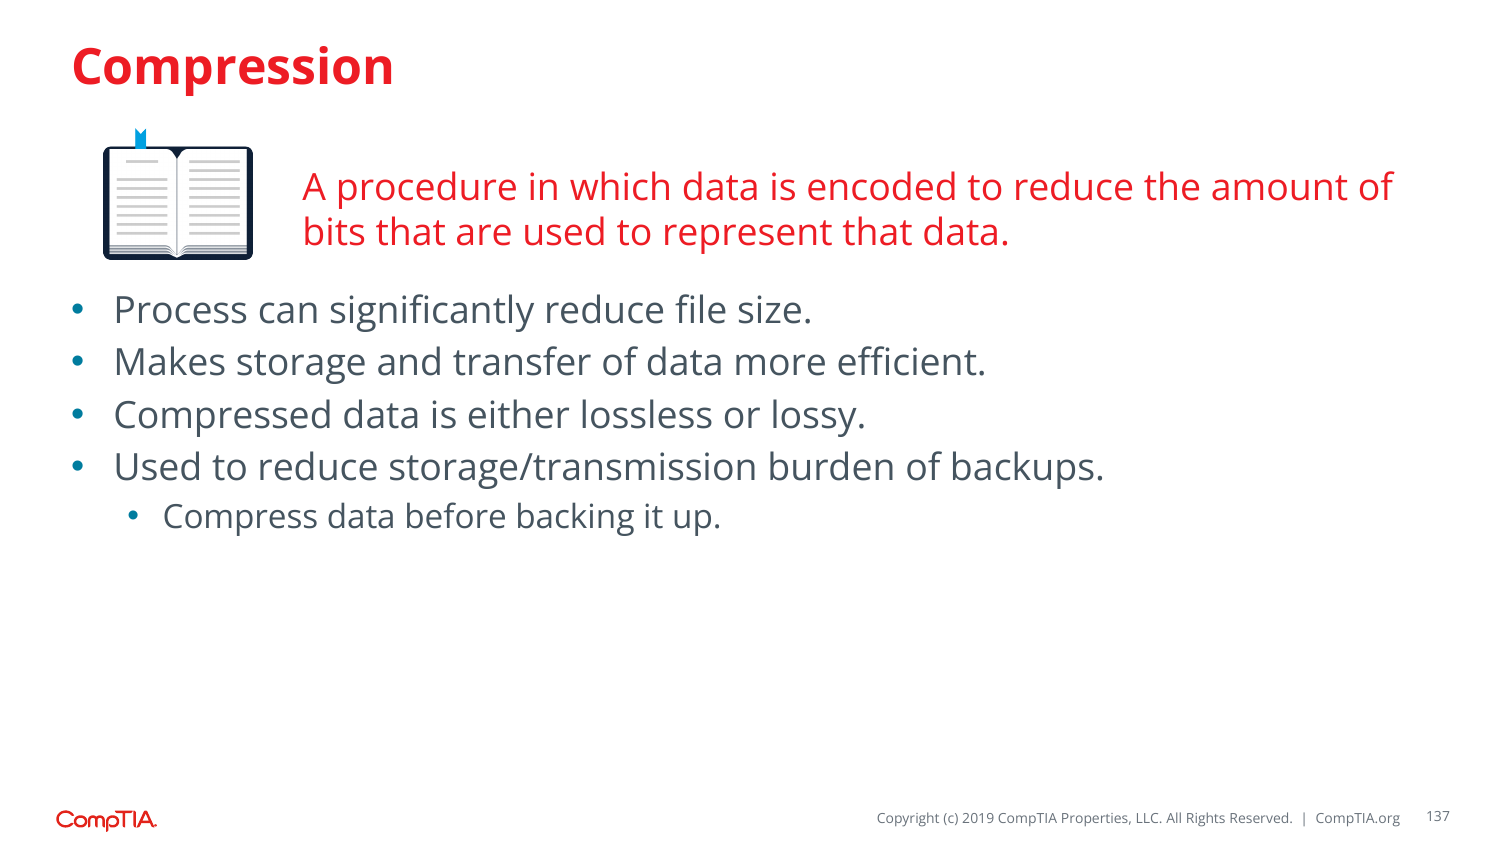

# Compression
A procedure in which data is encoded to reduce the amount of bits that are used to represent that data.
Process can significantly reduce file size.
Makes storage and transfer of data more efficient.
Compressed data is either lossless or lossy.
Used to reduce storage/transmission burden of backups.
Compress data before backing it up.
137